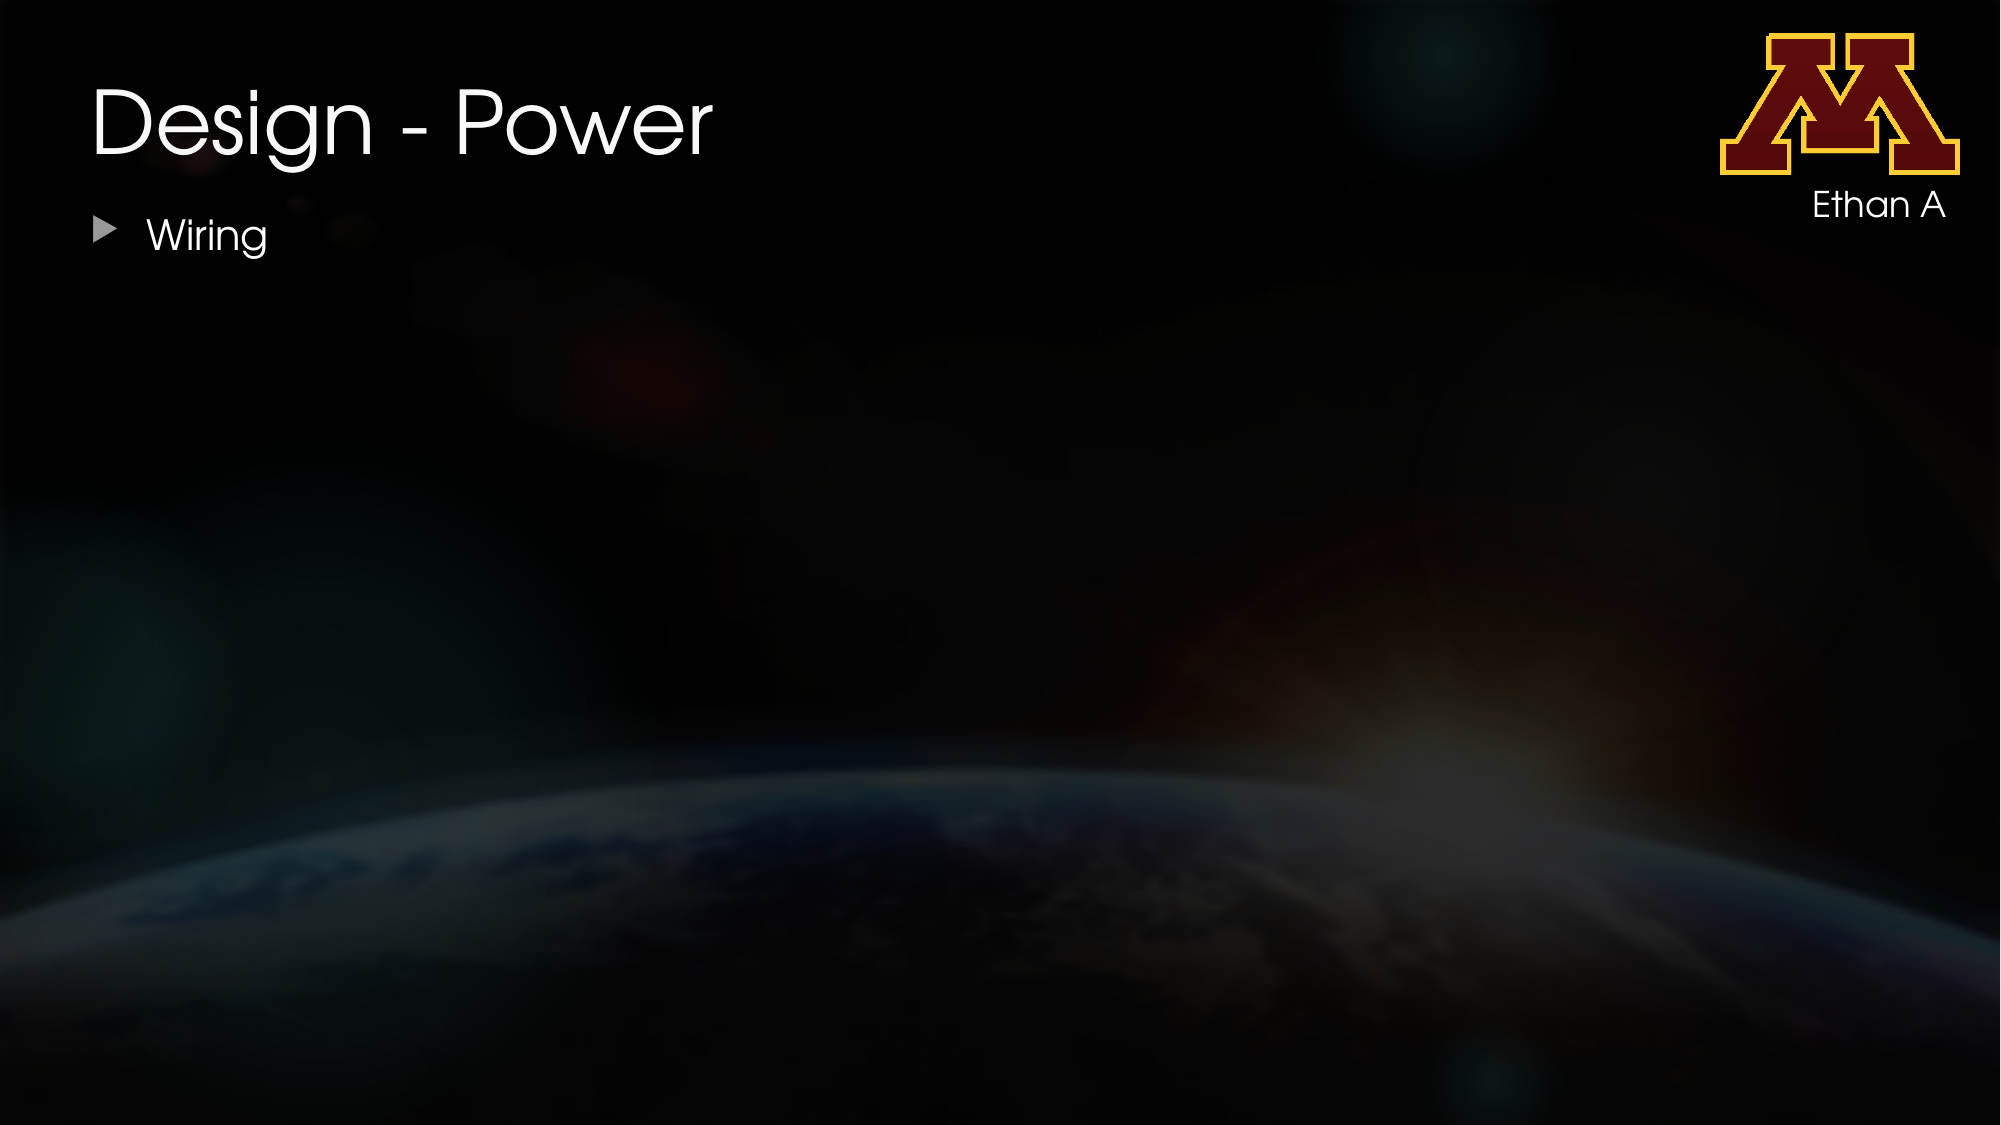

# Design - Power
Ethan A
Wiring